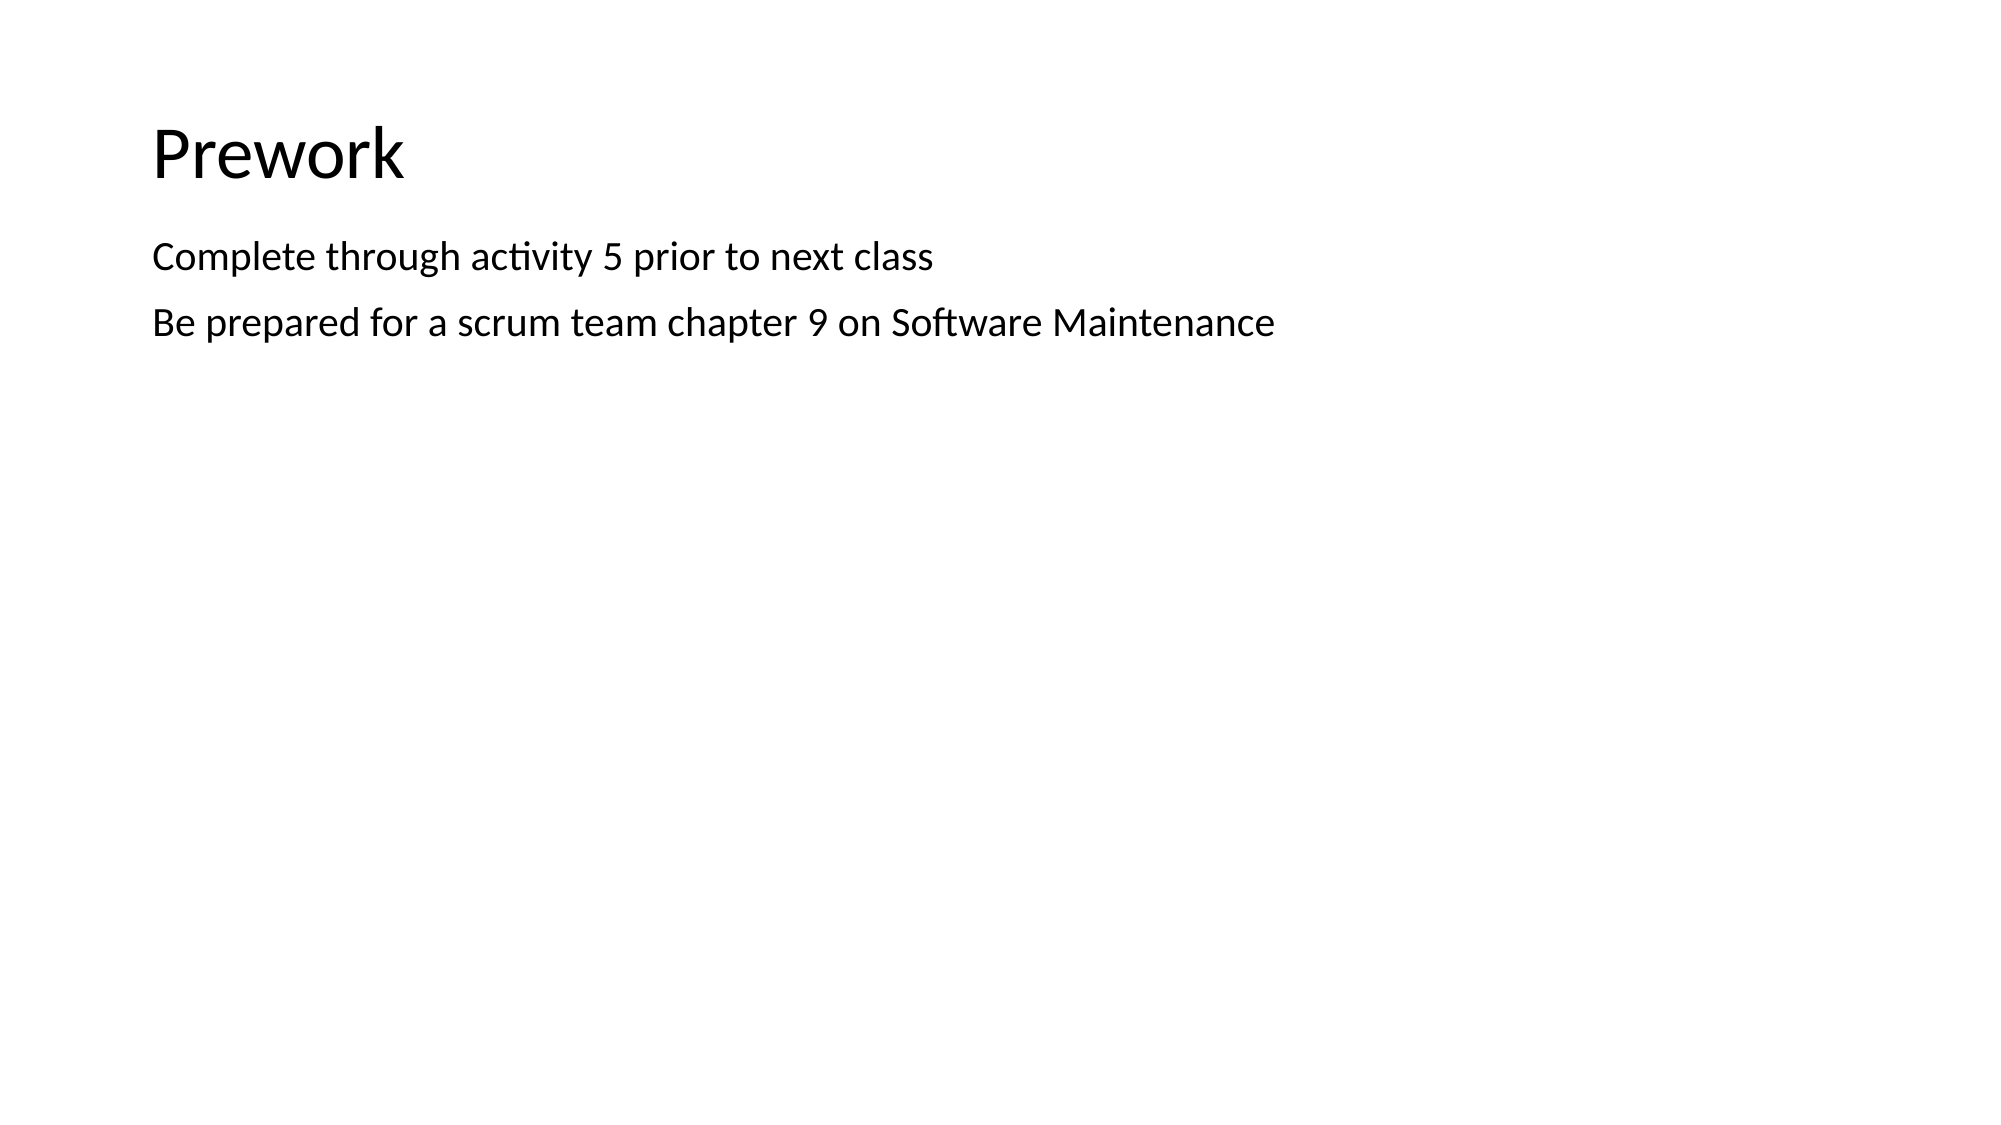

# Prework
Complete through activity 5 prior to next class
Be prepared for a scrum team chapter 9 on Software Maintenance